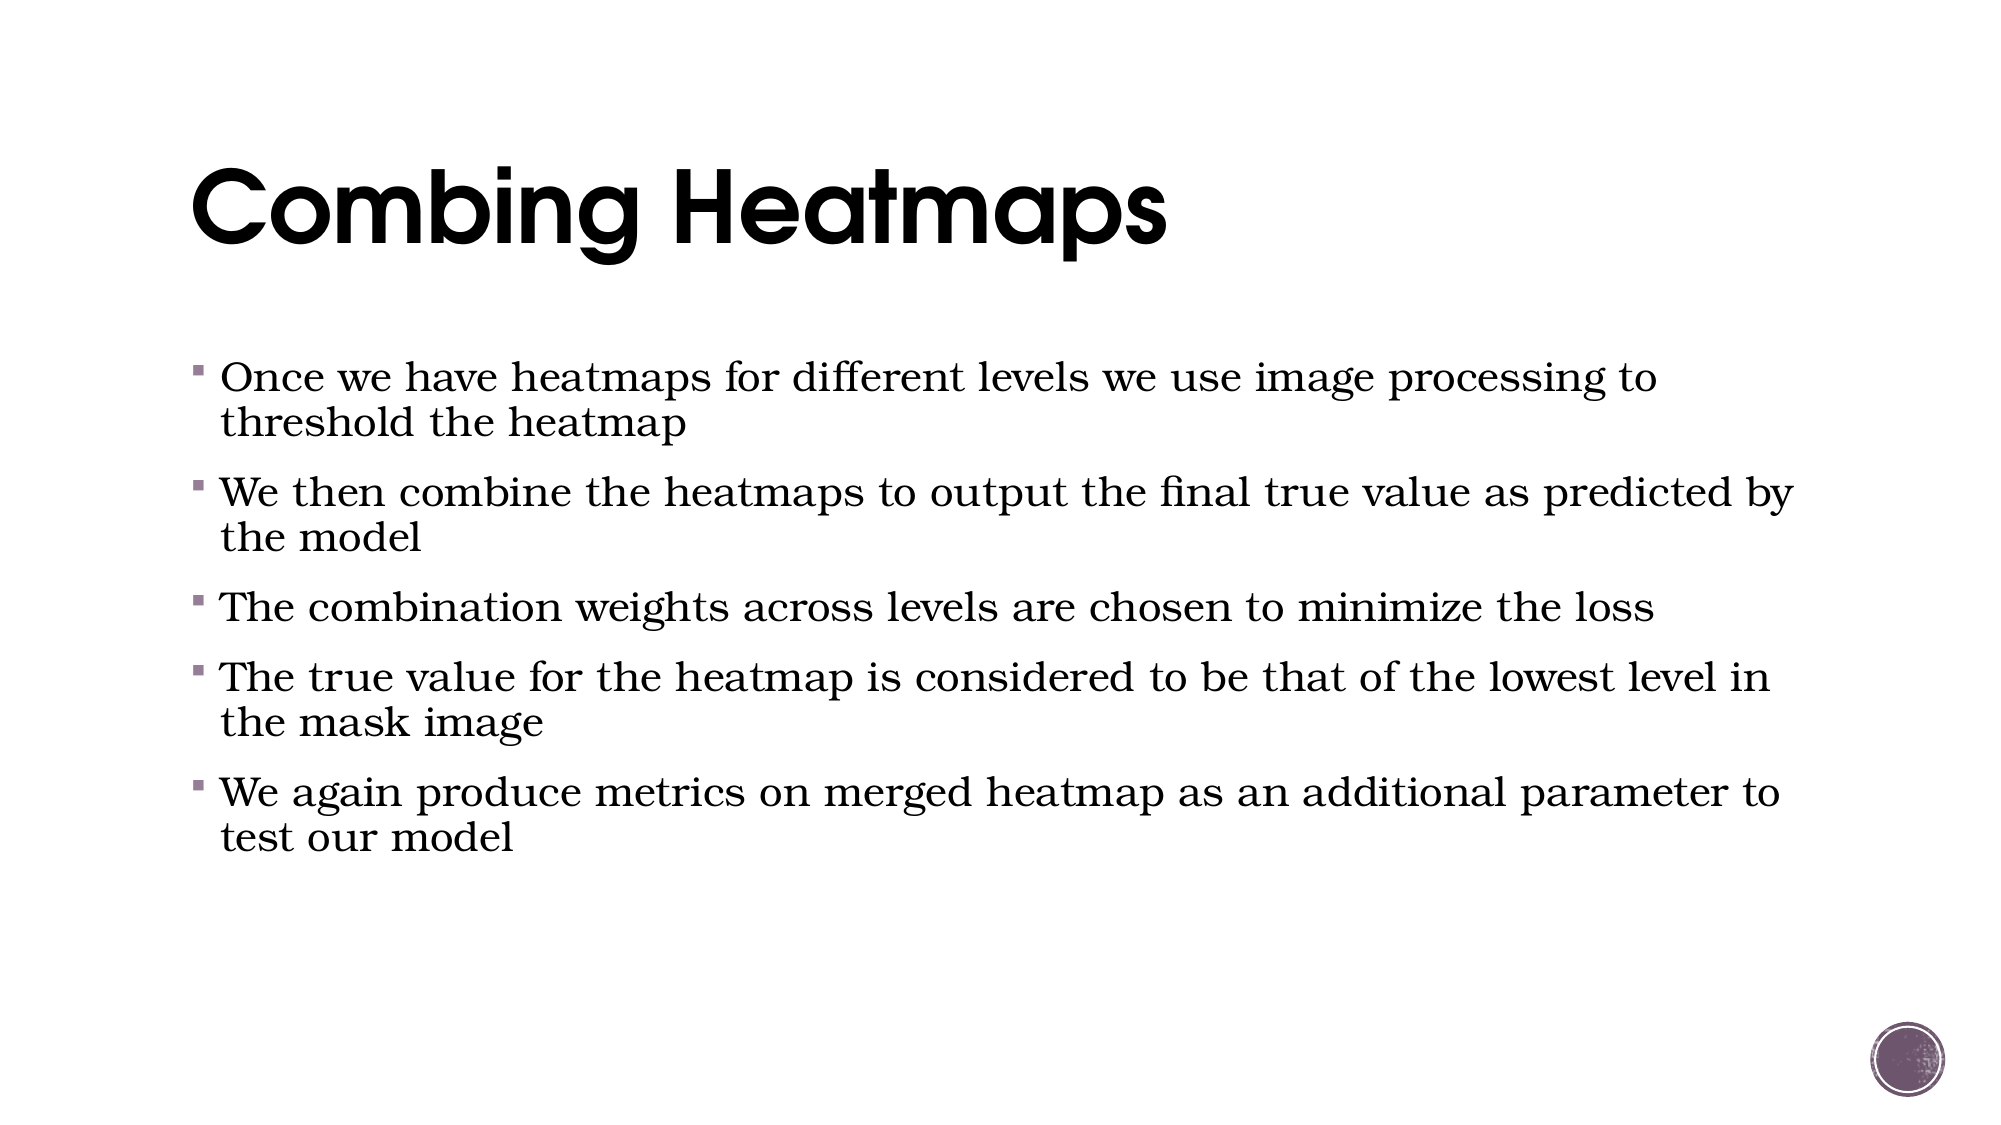

# Combing Heatmaps
Once we have heatmaps for different levels we use image processing to threshold the heatmap
We then combine the heatmaps to output the final true value as predicted by the model
The combination weights across levels are chosen to minimize the loss
The true value for the heatmap is considered to be that of the lowest level in the mask image
We again produce metrics on merged heatmap as an additional parameter to test our model